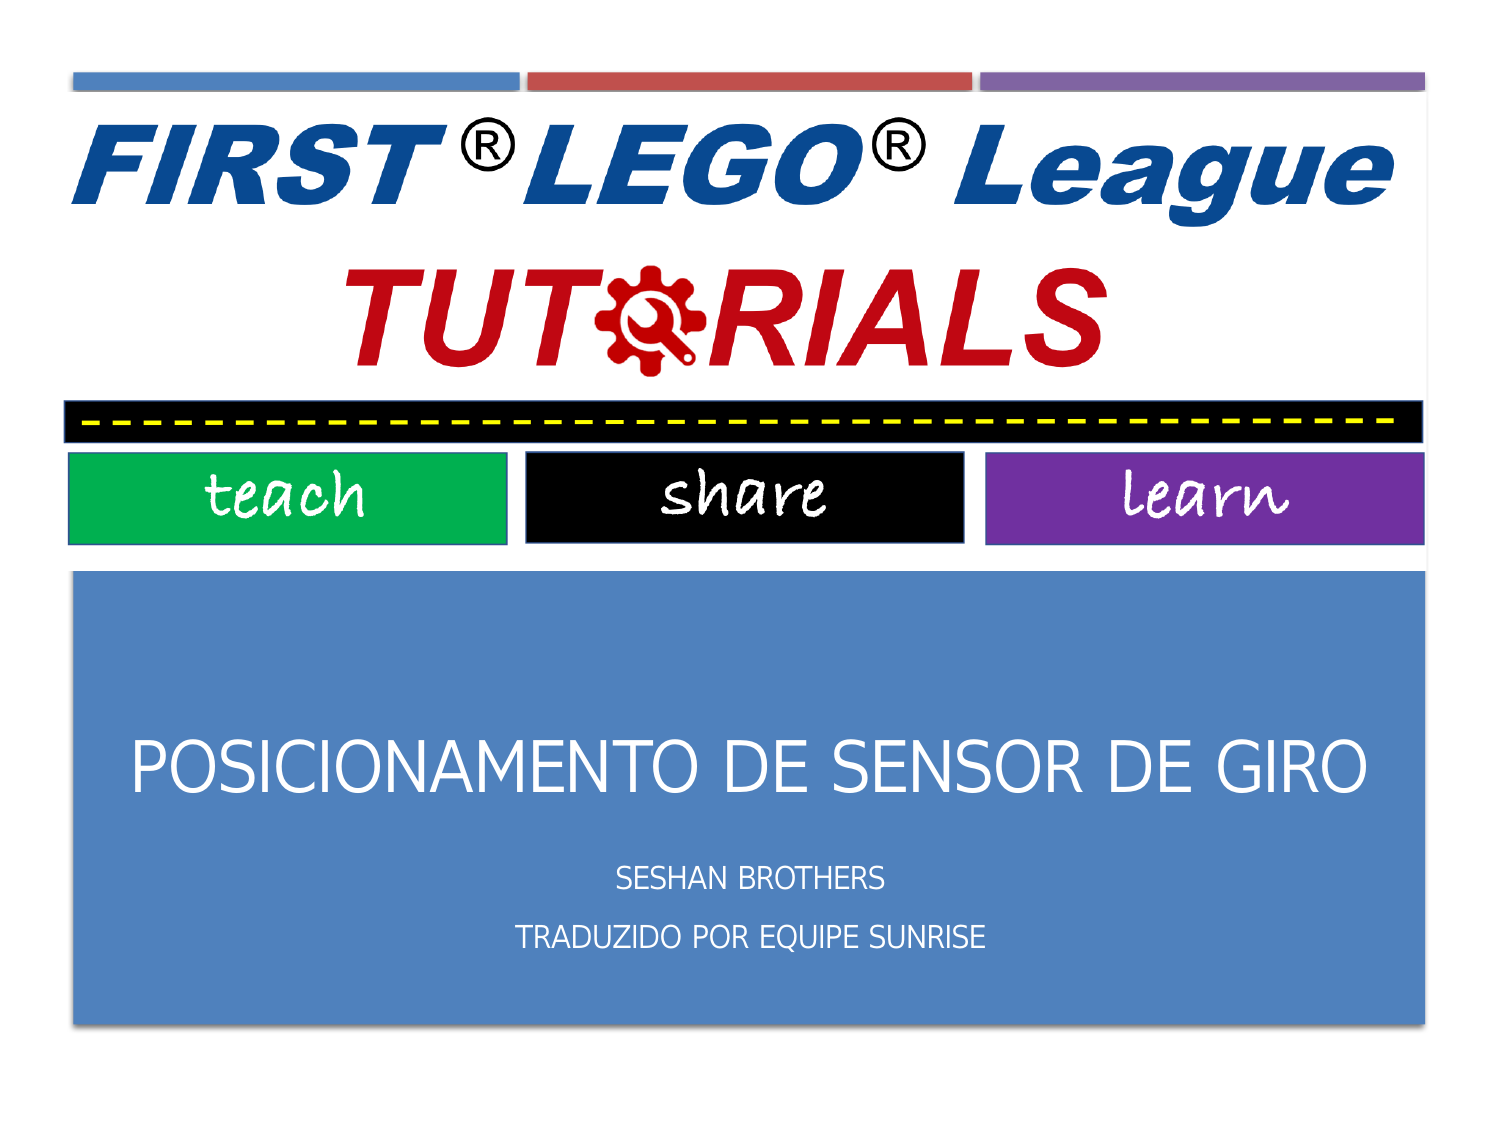

Posicionamento de sensor de giro
Seshan brothers
Traduzido por equipe sunrise